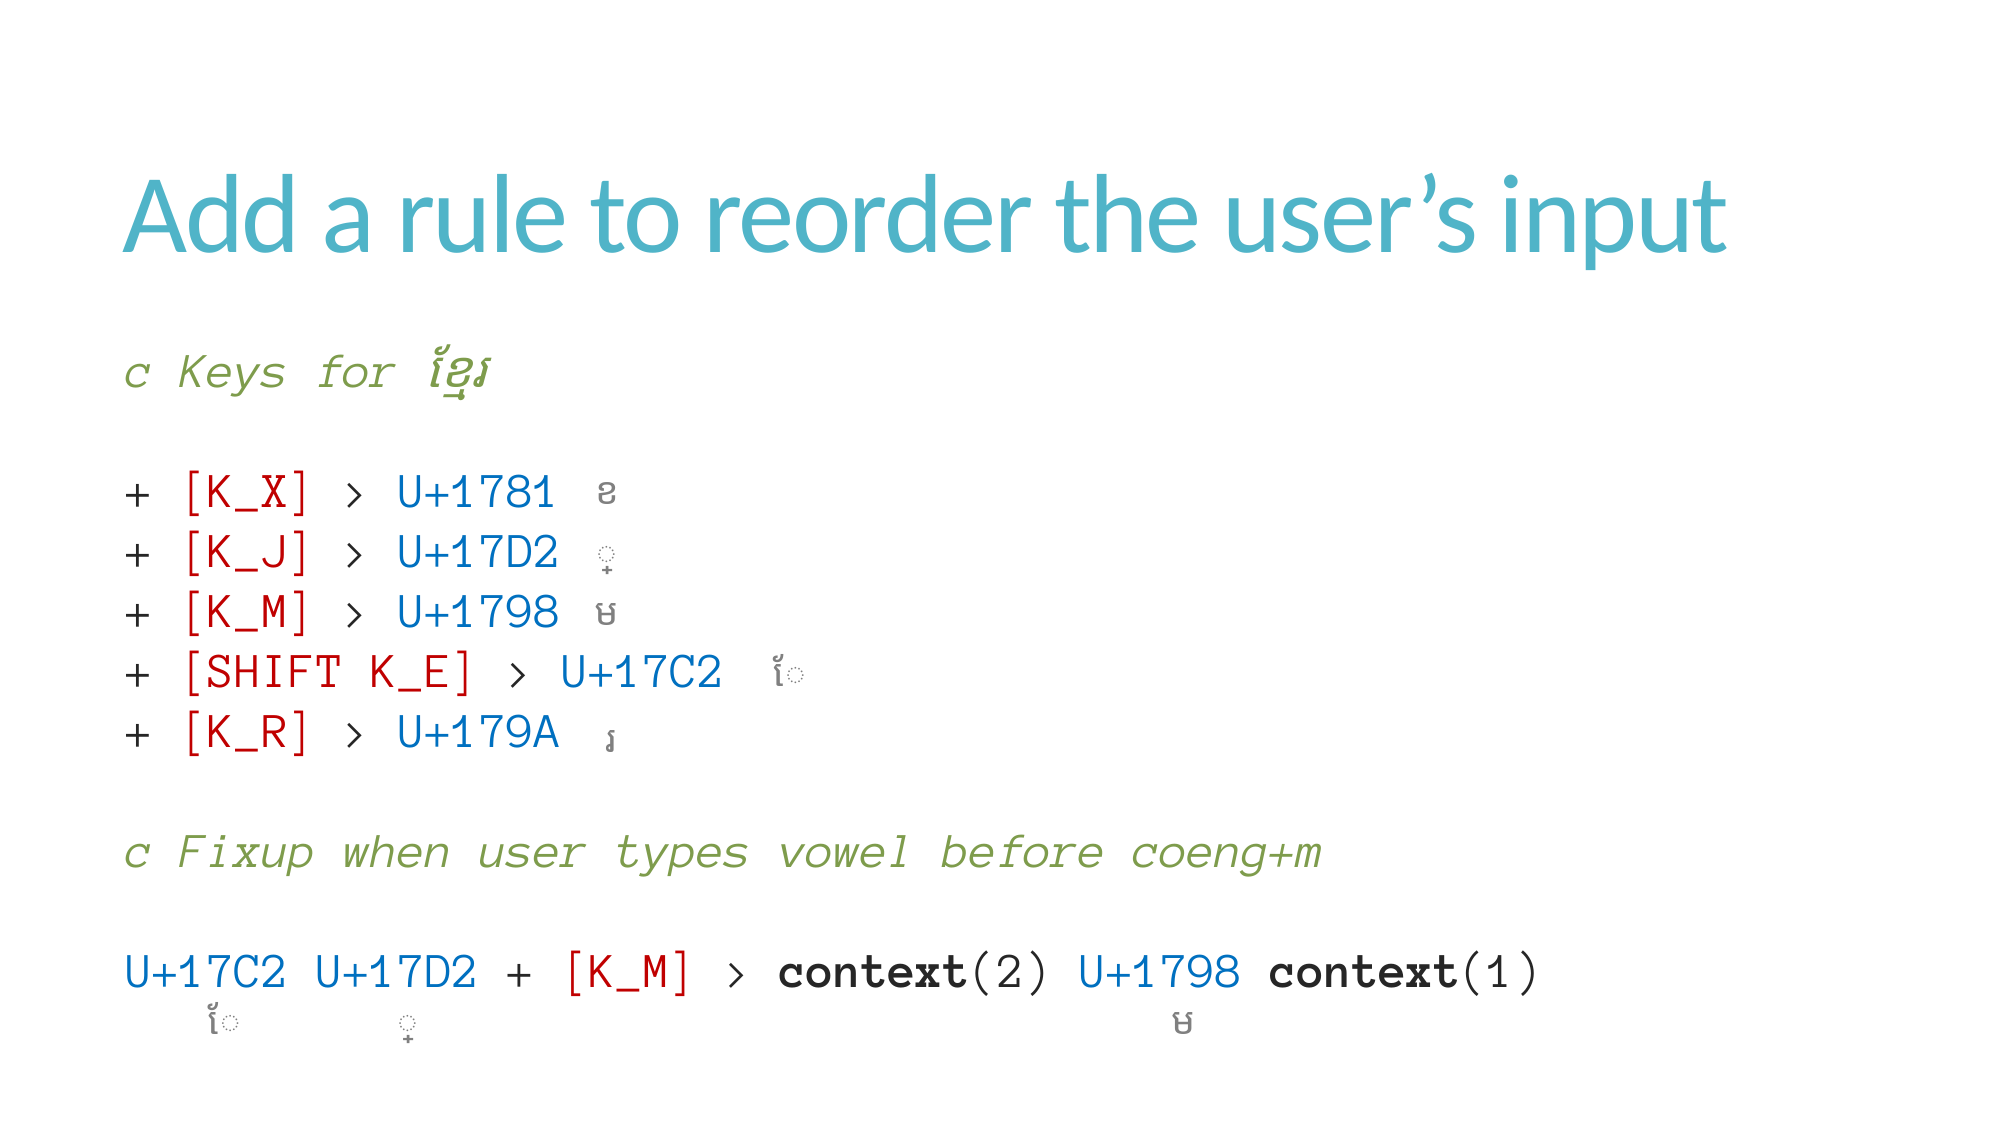

# Add a rule to reorder the user’s input
c Keys for ខ្មែរ

+ [K_X] > U+1781
+ [K_J] > U+17D2
+ [K_M] > U+1798
+ [SHIFT K_E] > U+17C2
+ [K_R] > U+179A

c Fixup when user types vowel before coeng+m

U+17C2 U+17D2 + [K_M] > context(2) U+1798 context(1)

ខ
្
ម
ែ
រ
ែ
្
ម